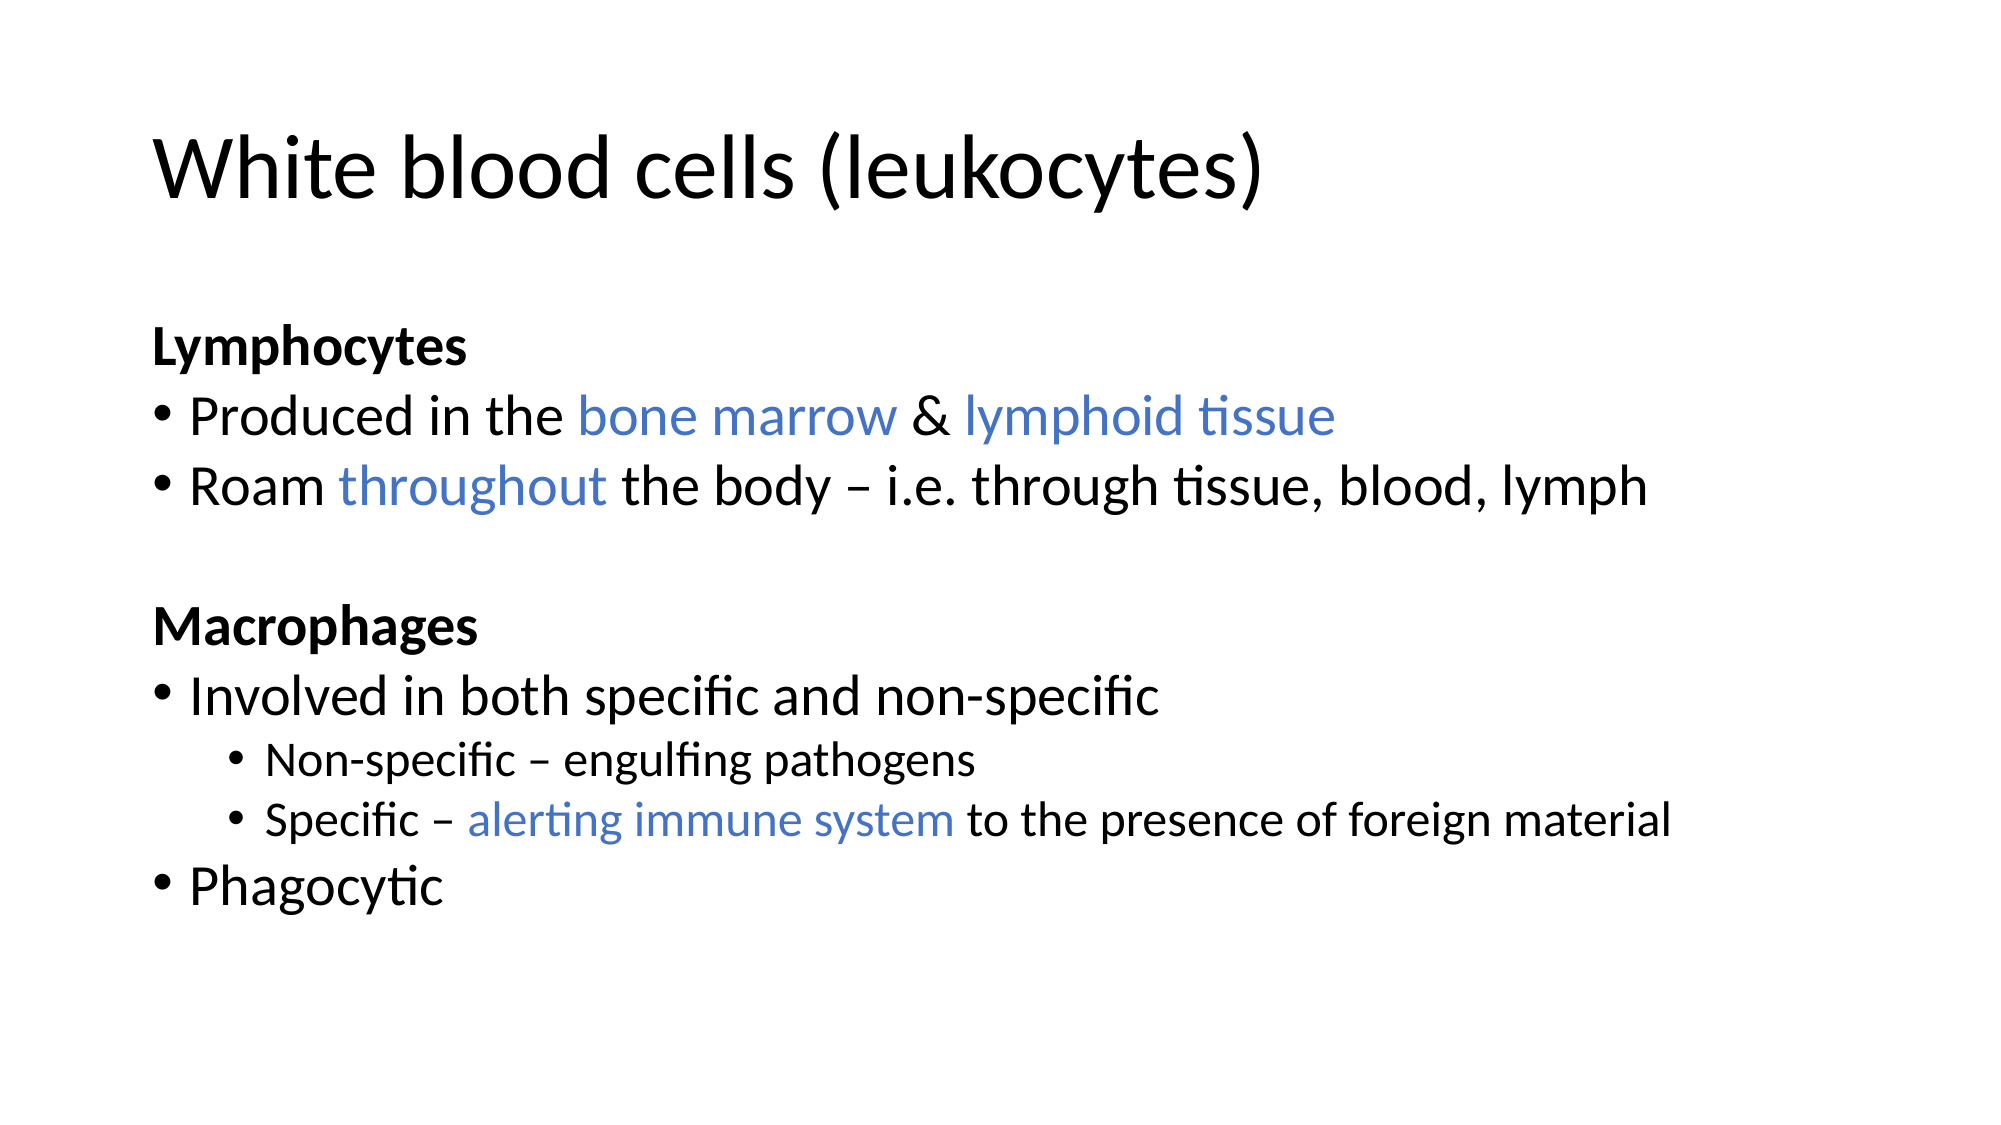

# White blood cells (leukocytes)
Lymphocytes
Produced in the bone marrow & lymphoid tissue
Roam throughout the body – i.e. through tissue, blood, lymph

Macrophages
Involved in both specific and non-specific
Non-specific – engulfing pathogens
Specific – alerting immune system to the presence of foreign material
Phagocytic